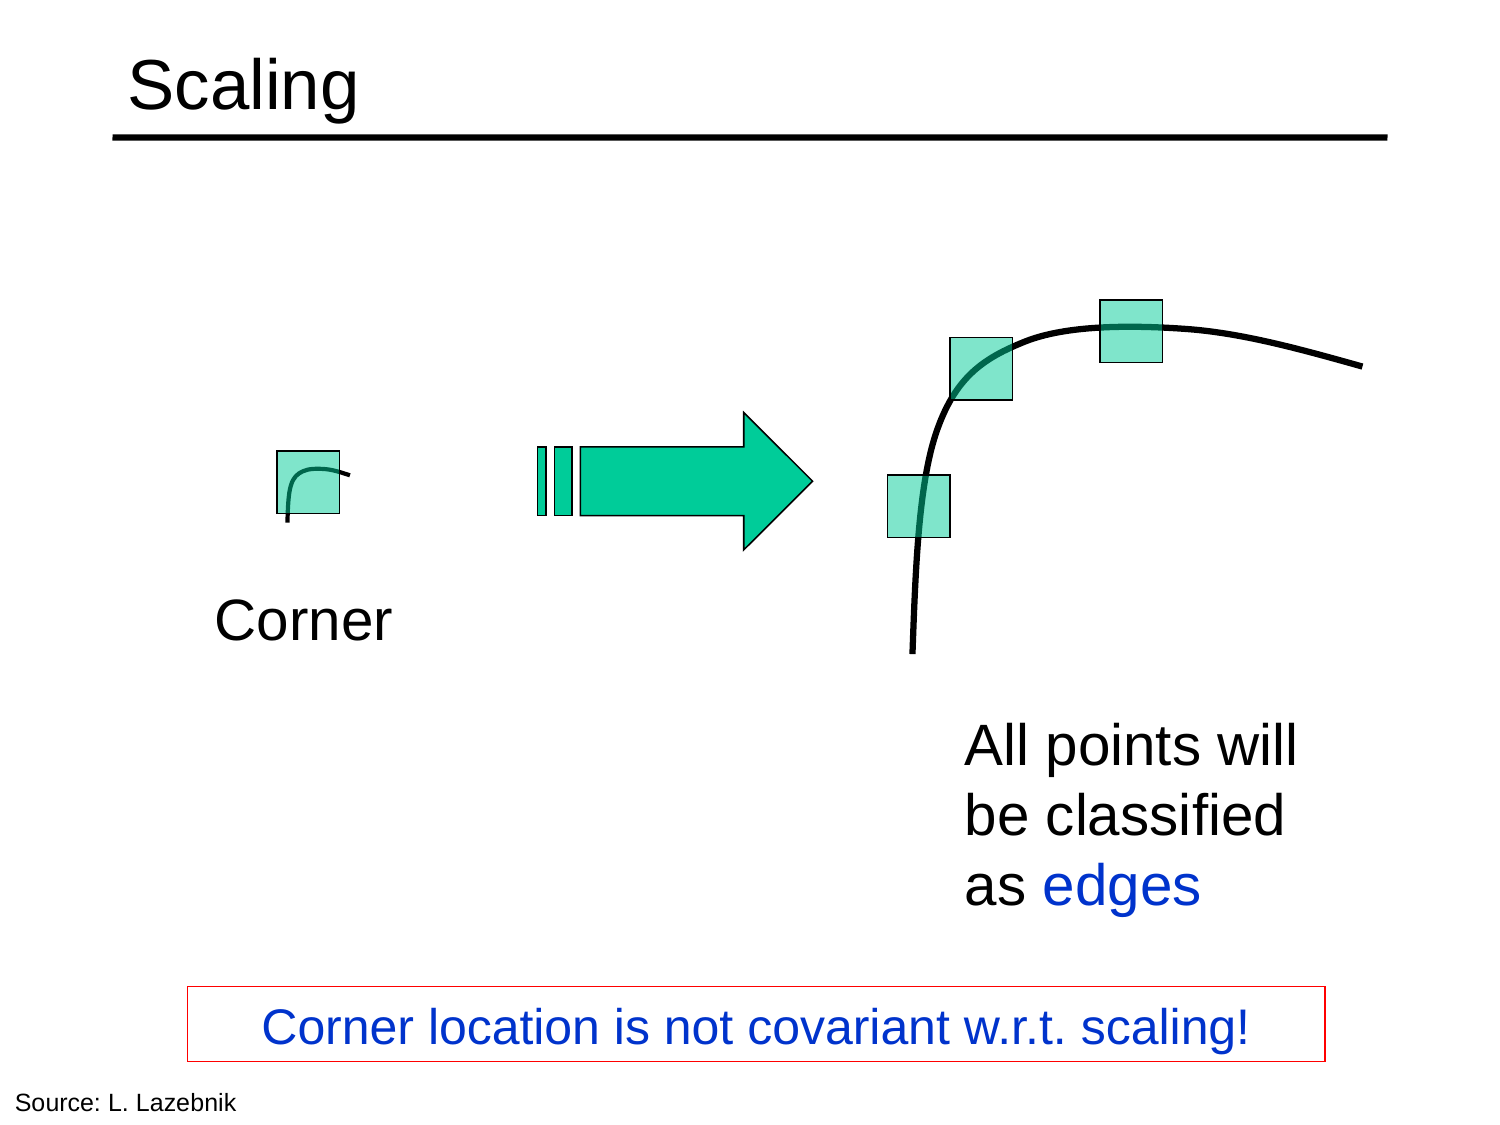

# Scaling

Corner
All points will be classified as edges
Corner location is not covariant w.r.t. scaling!
Source: L. Lazebnik